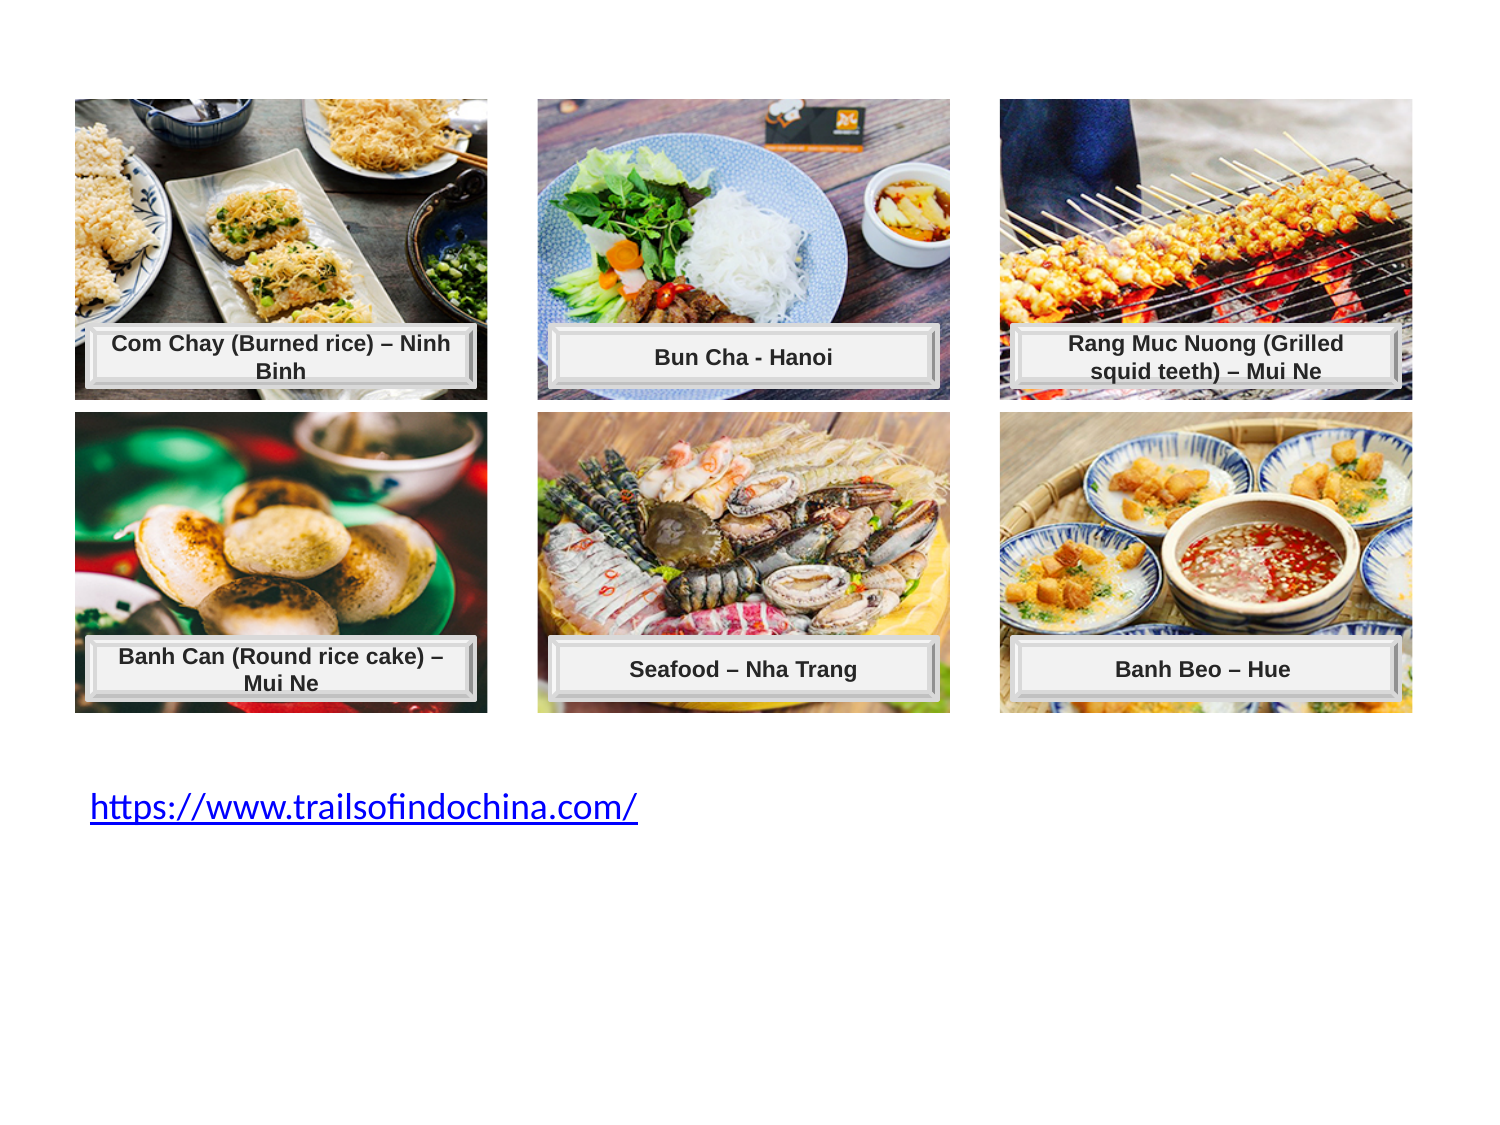

Com Chay (Burned rice) – Ninh Binh
Bun Cha - Hanoi
Rang Muc Nuong (Grilled squid teeth) – Mui Ne

Banh Can (Round rice cake) – Mui Ne
Seafood – Nha Trang
Banh Beo – Hue
https://www.trailsofindochina.com/